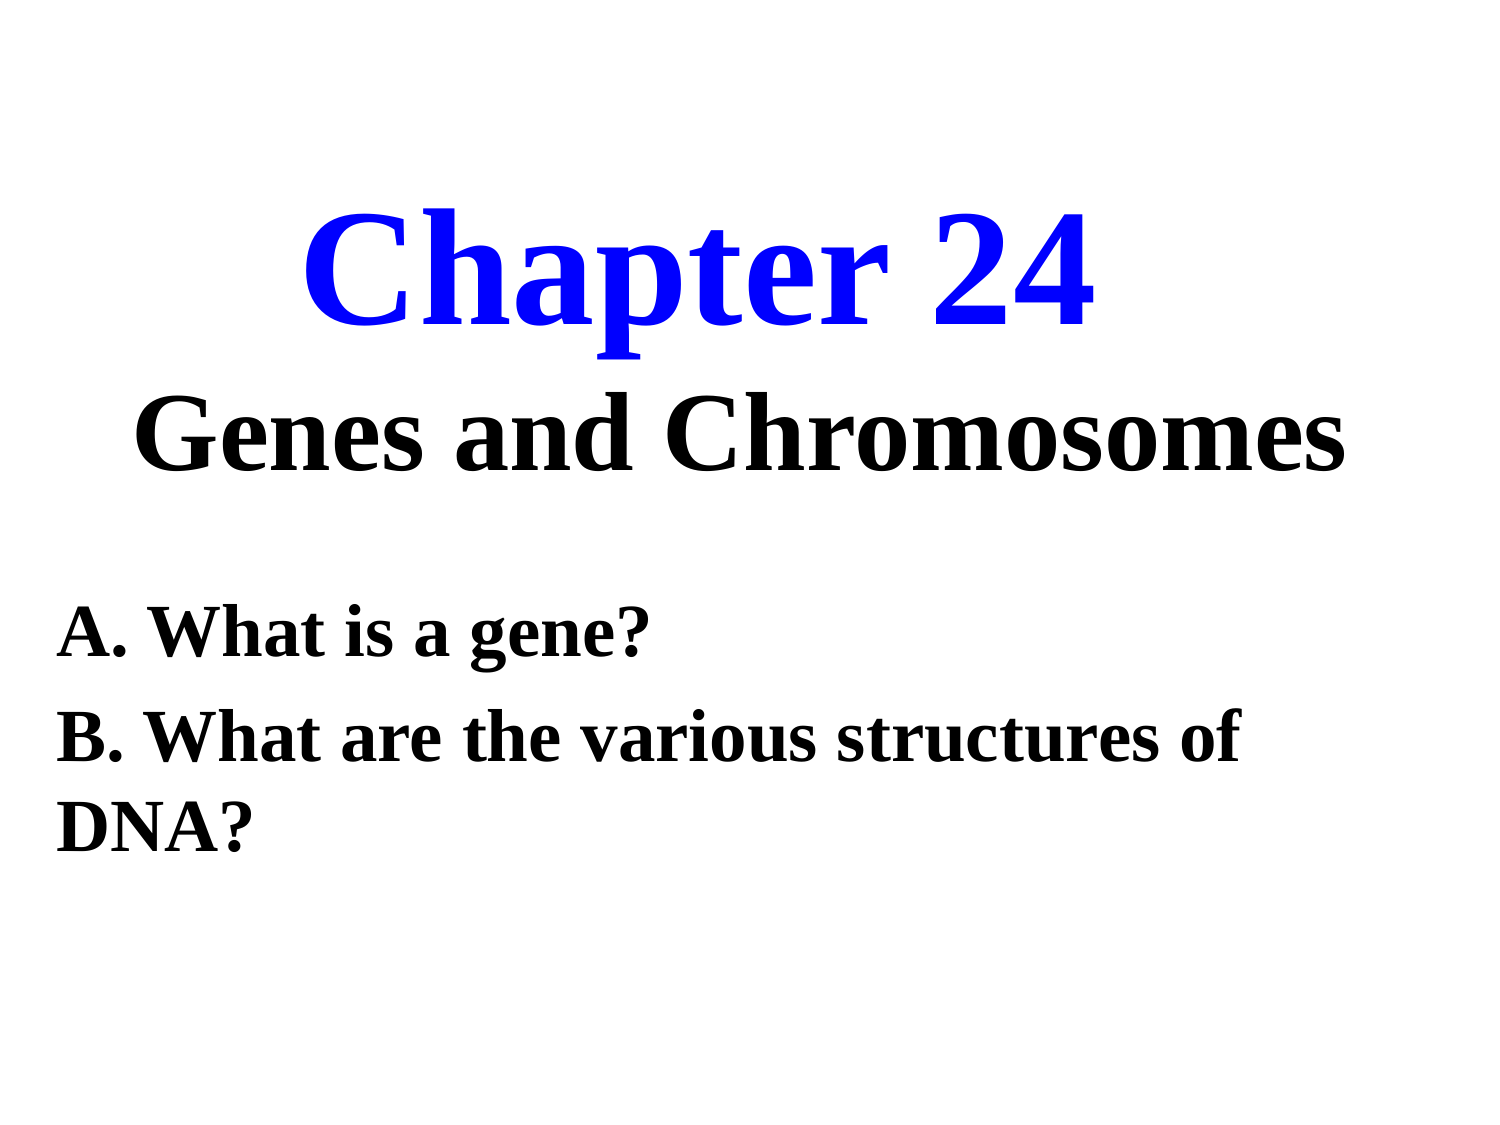

# Chapter 24 Genes and Chromosomes
A. What is a gene?
B. What are the various structures of DNA?